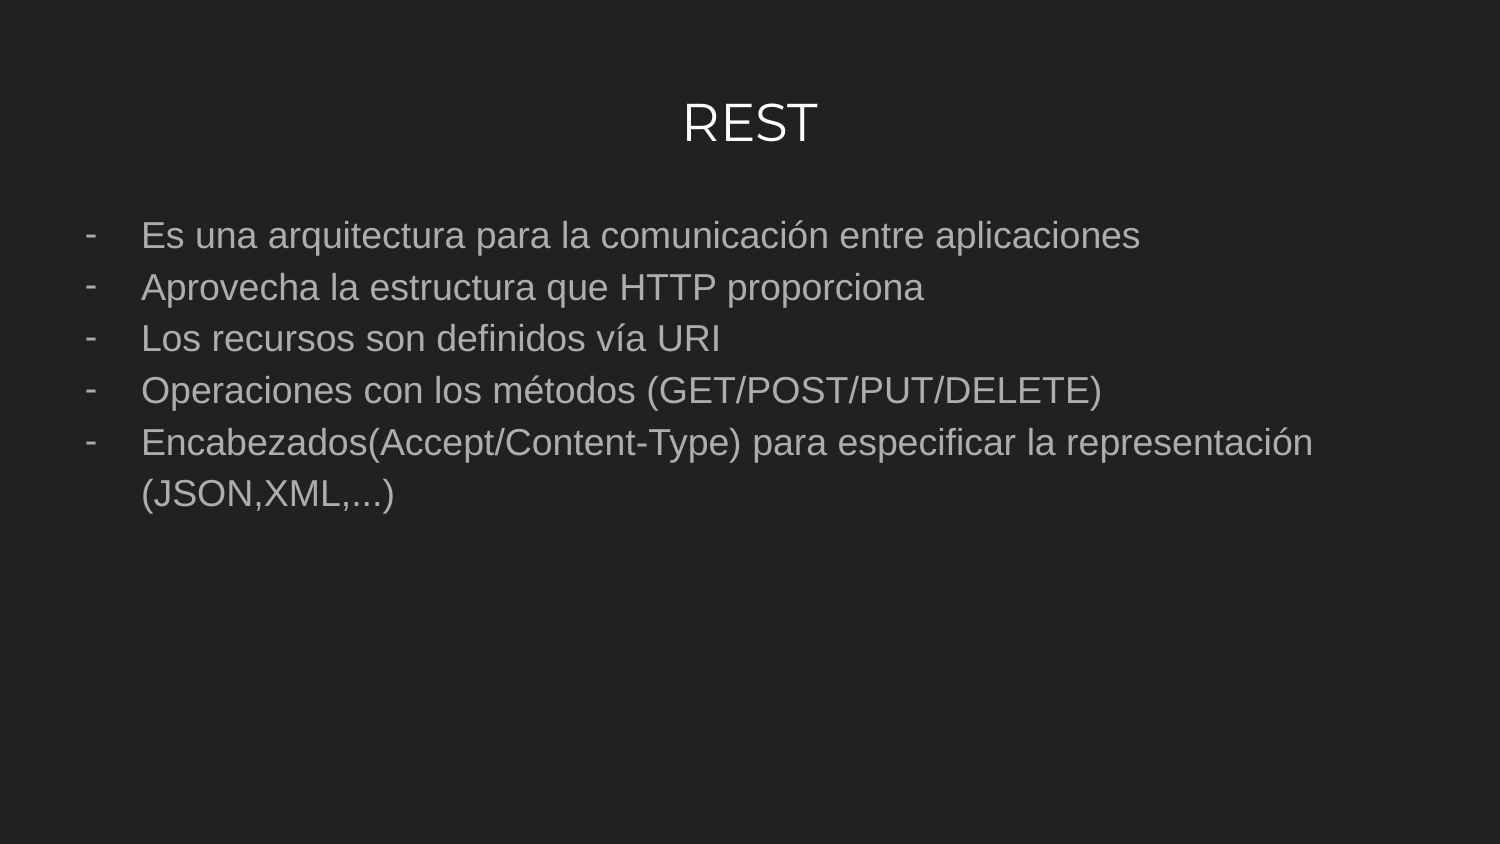

# REST
Es una arquitectura para la comunicación entre aplicaciones
Aprovecha la estructura que HTTP proporciona
Los recursos son definidos vía URI
Operaciones con los métodos (GET/POST/PUT/DELETE)
Encabezados(Accept/Content-Type) para especificar la representación (JSON,XML,...)